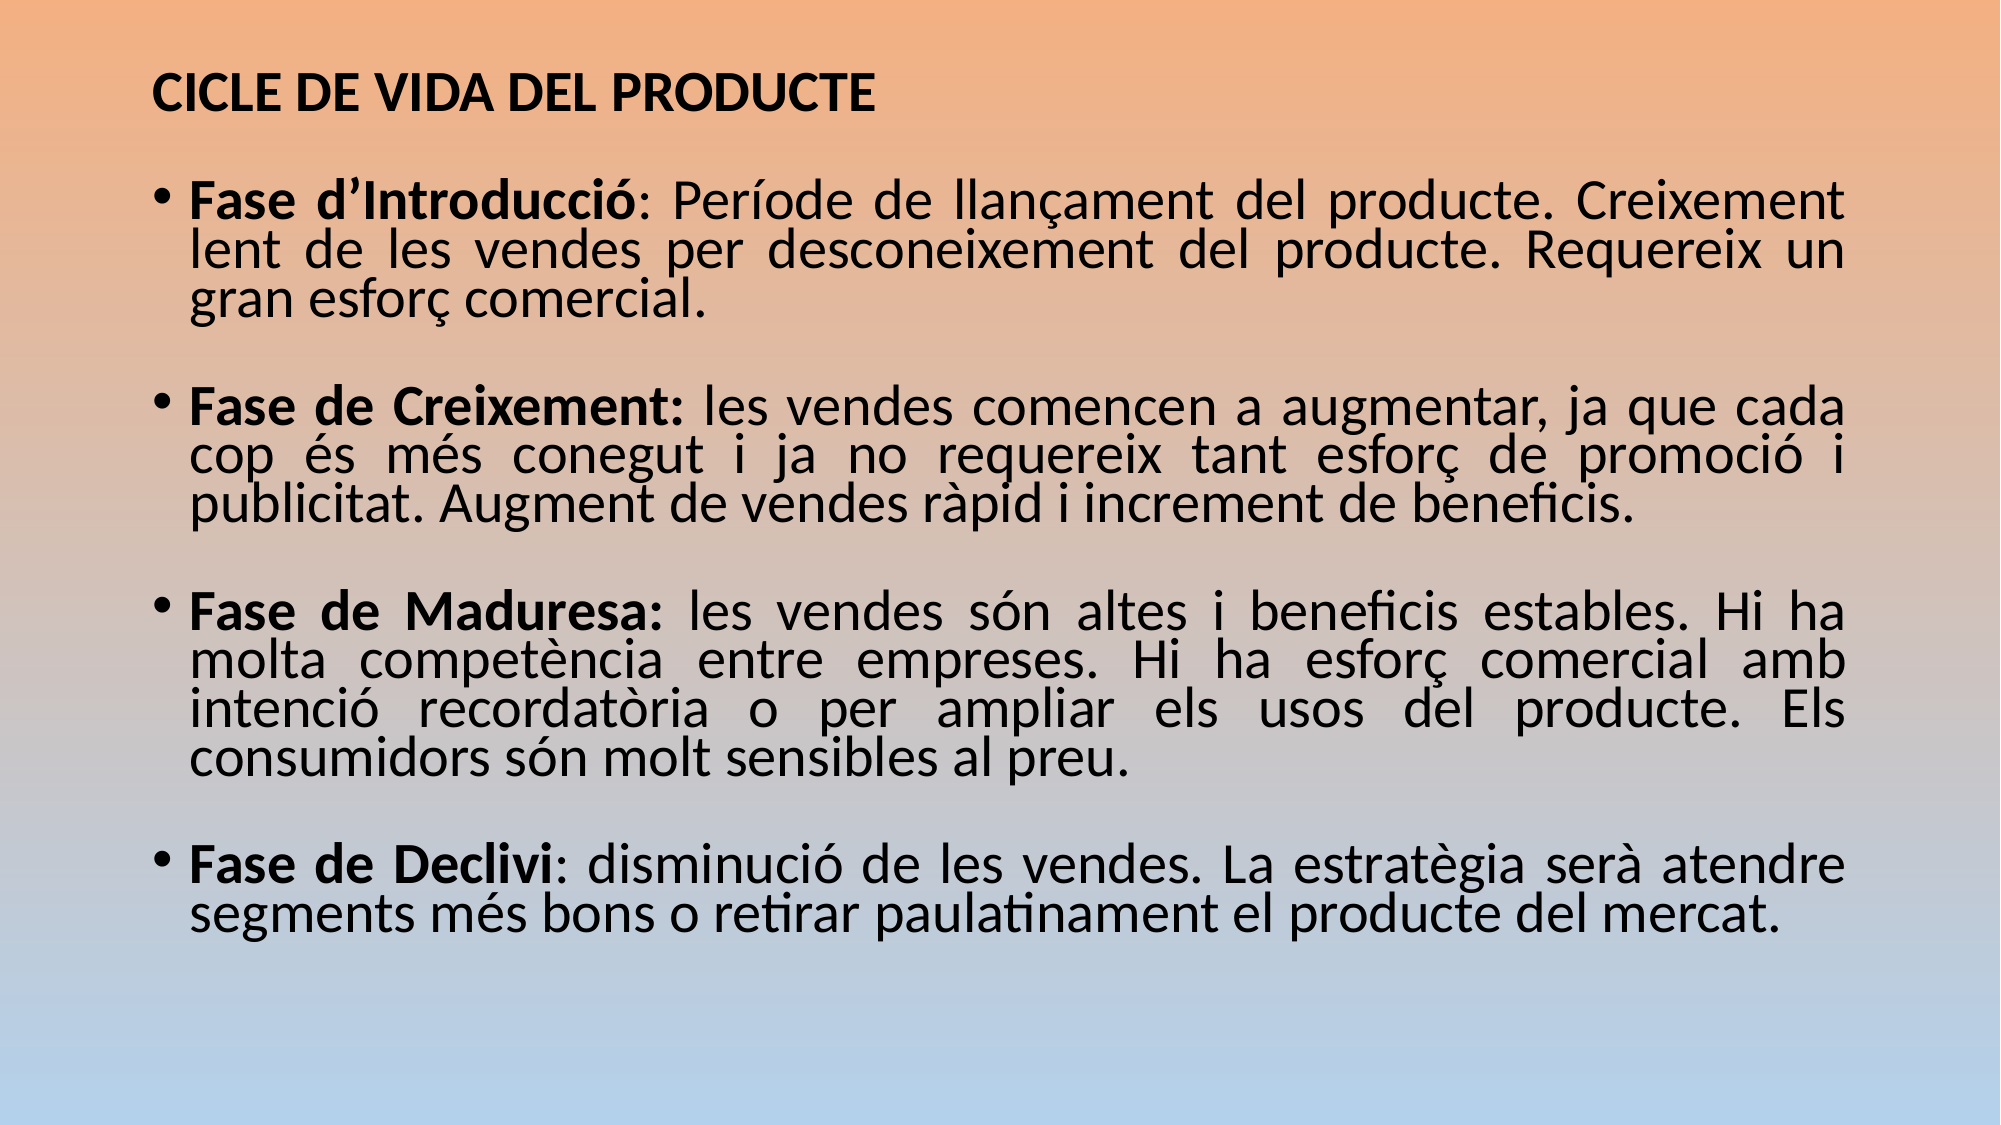

CICLE DE VIDA DEL PRODUCTE
Fase d’Introducció: Període de llançament del producte. Creixement lent de les vendes per desconeixement del producte. Requereix un gran esforç comercial.
Fase de Creixement: les vendes comencen a augmentar, ja que cada cop és més conegut i ja no requereix tant esforç de promoció i publicitat. Augment de vendes ràpid i increment de beneficis.
Fase de Maduresa: les vendes són altes i beneficis estables. Hi ha molta competència entre empreses. Hi ha esforç comercial amb intenció recordatòria o per ampliar els usos del producte. Els consumidors són molt sensibles al preu.
Fase de Declivi: disminució de les vendes. La estratègia serà atendre segments més bons o retirar paulatinament el producte del mercat.